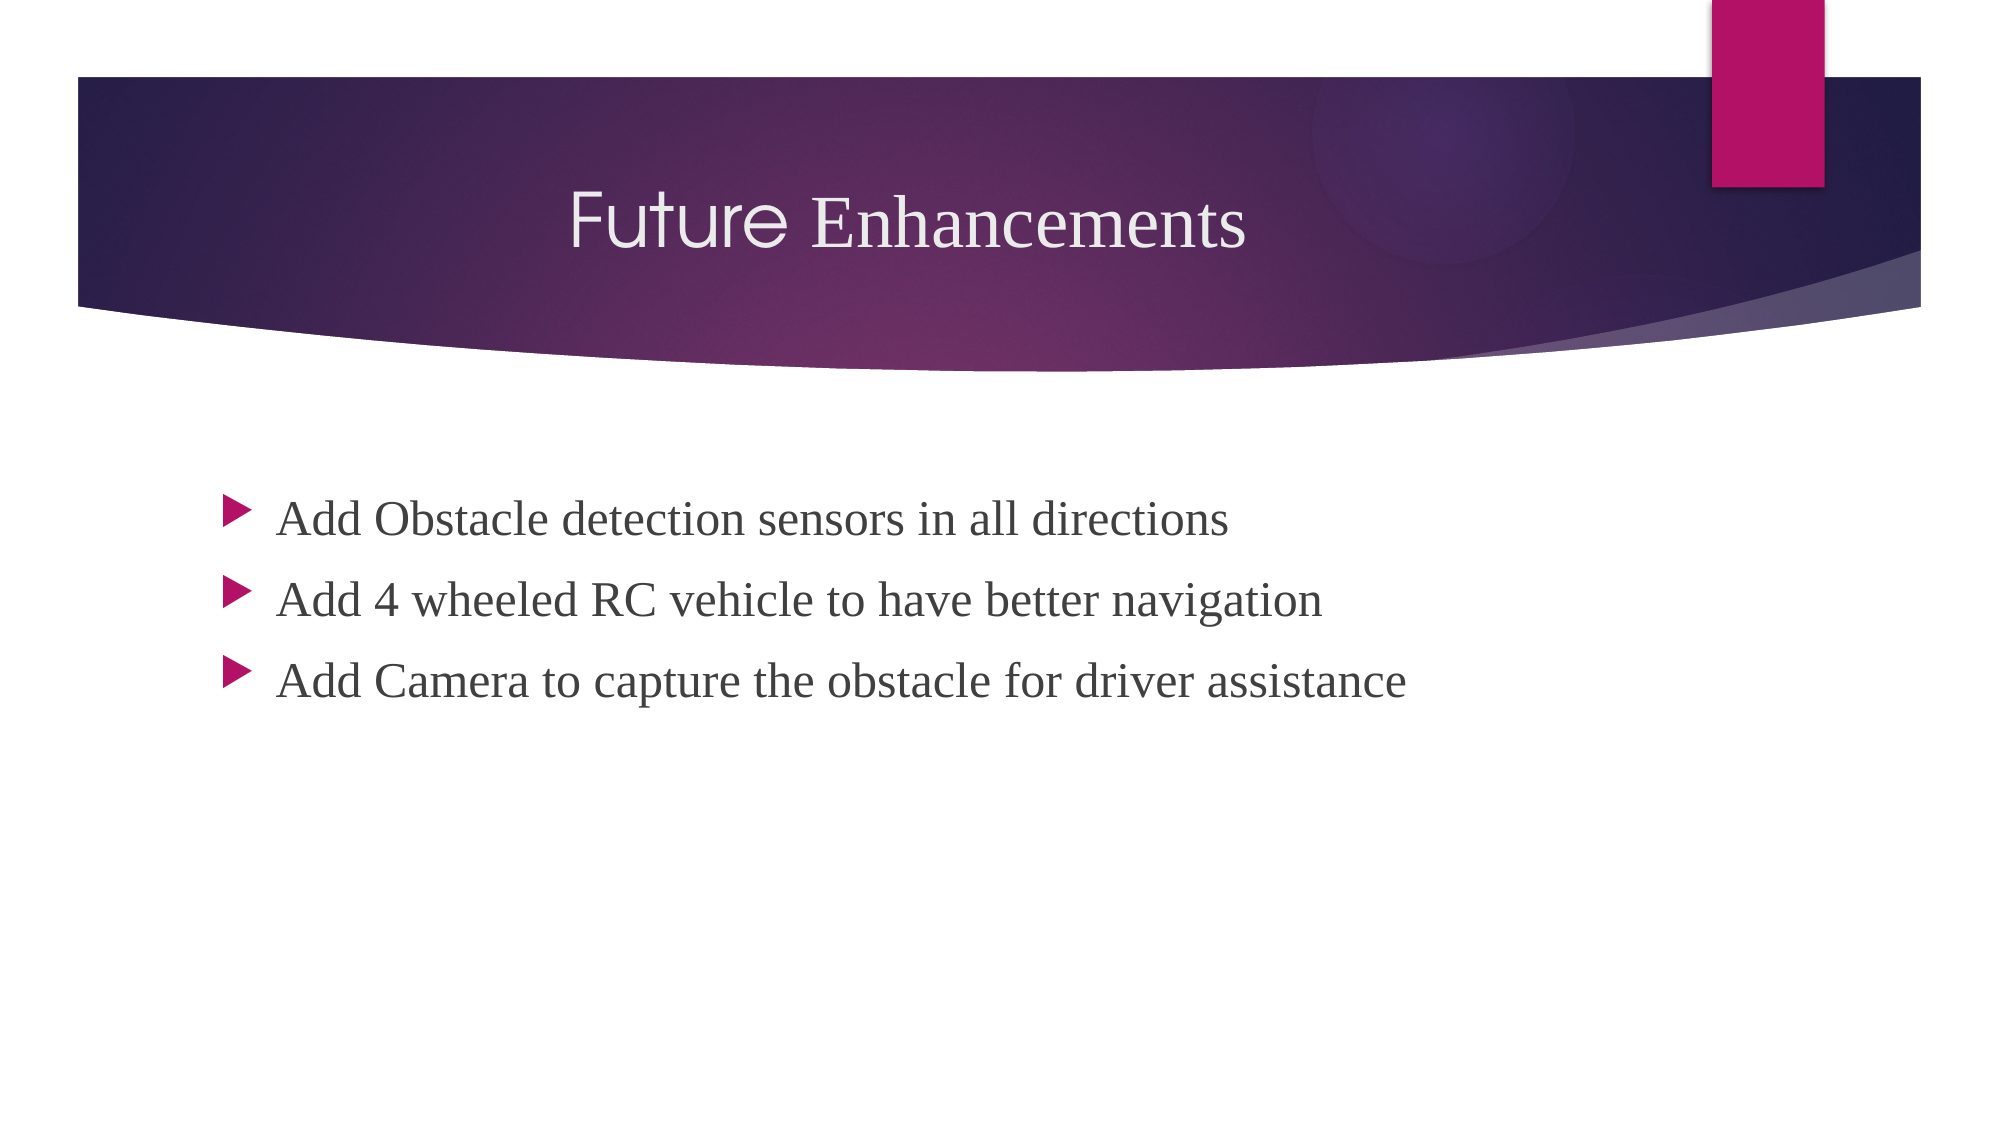

# Future Enhancements
Add Obstacle detection sensors in all directions
Add 4 wheeled RC vehicle to have better navigation
Add Camera to capture the obstacle for driver assistance